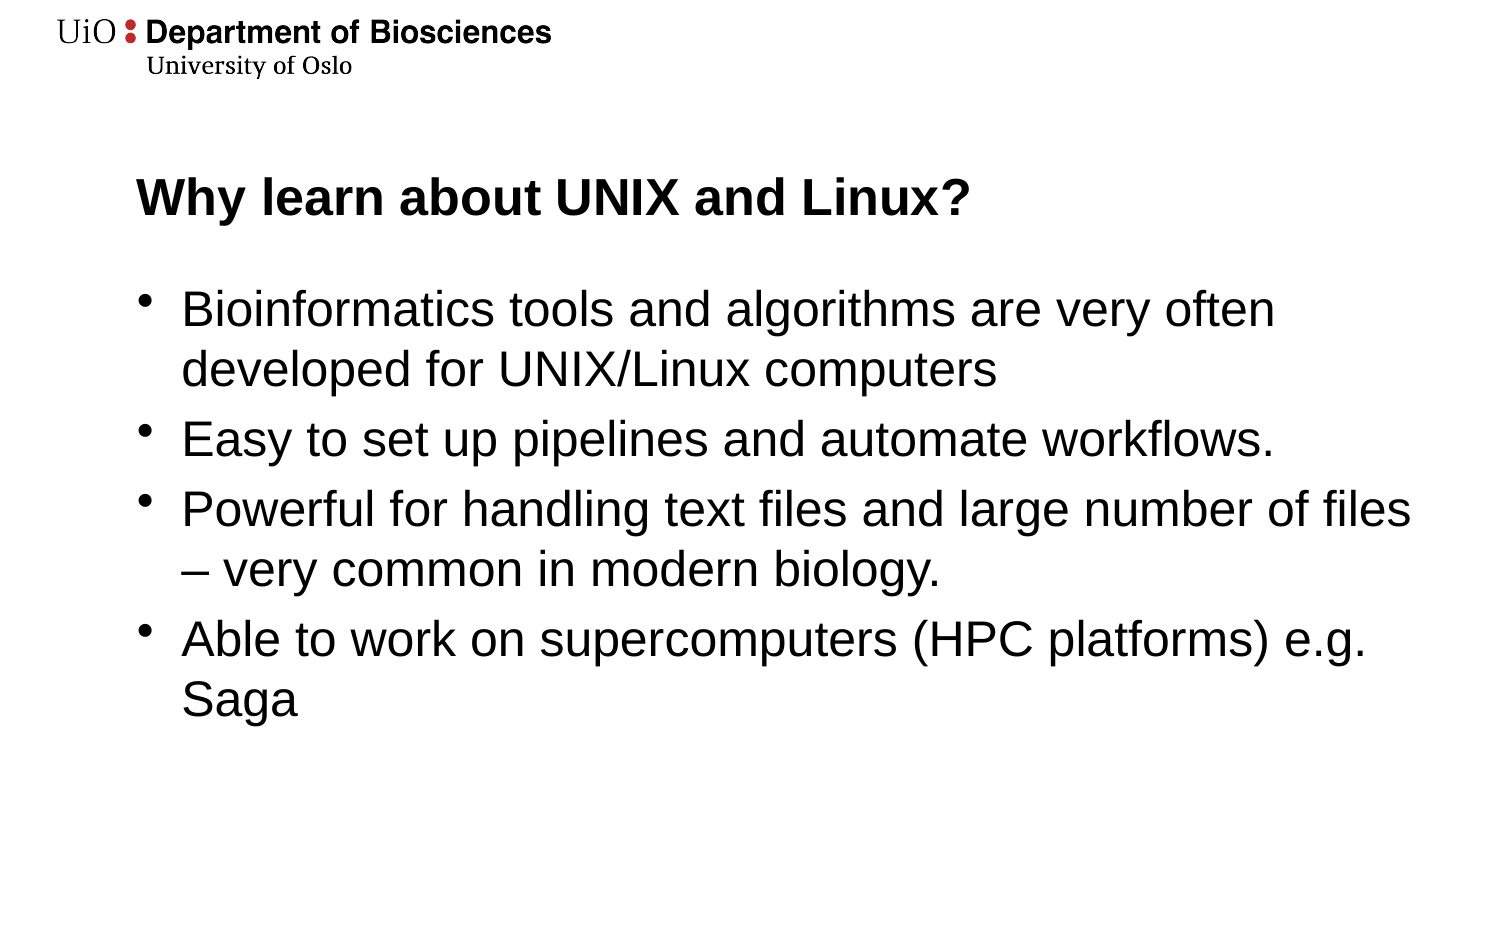

# Why learn about UNIX and Linux?
Bioinformatics tools and algorithms are very often developed for UNIX/Linux computers
Easy to set up pipelines and automate workflows.
Powerful for handling text files and large number of files – very common in modern biology.
Able to work on supercomputers (HPC platforms) e.g. Saga